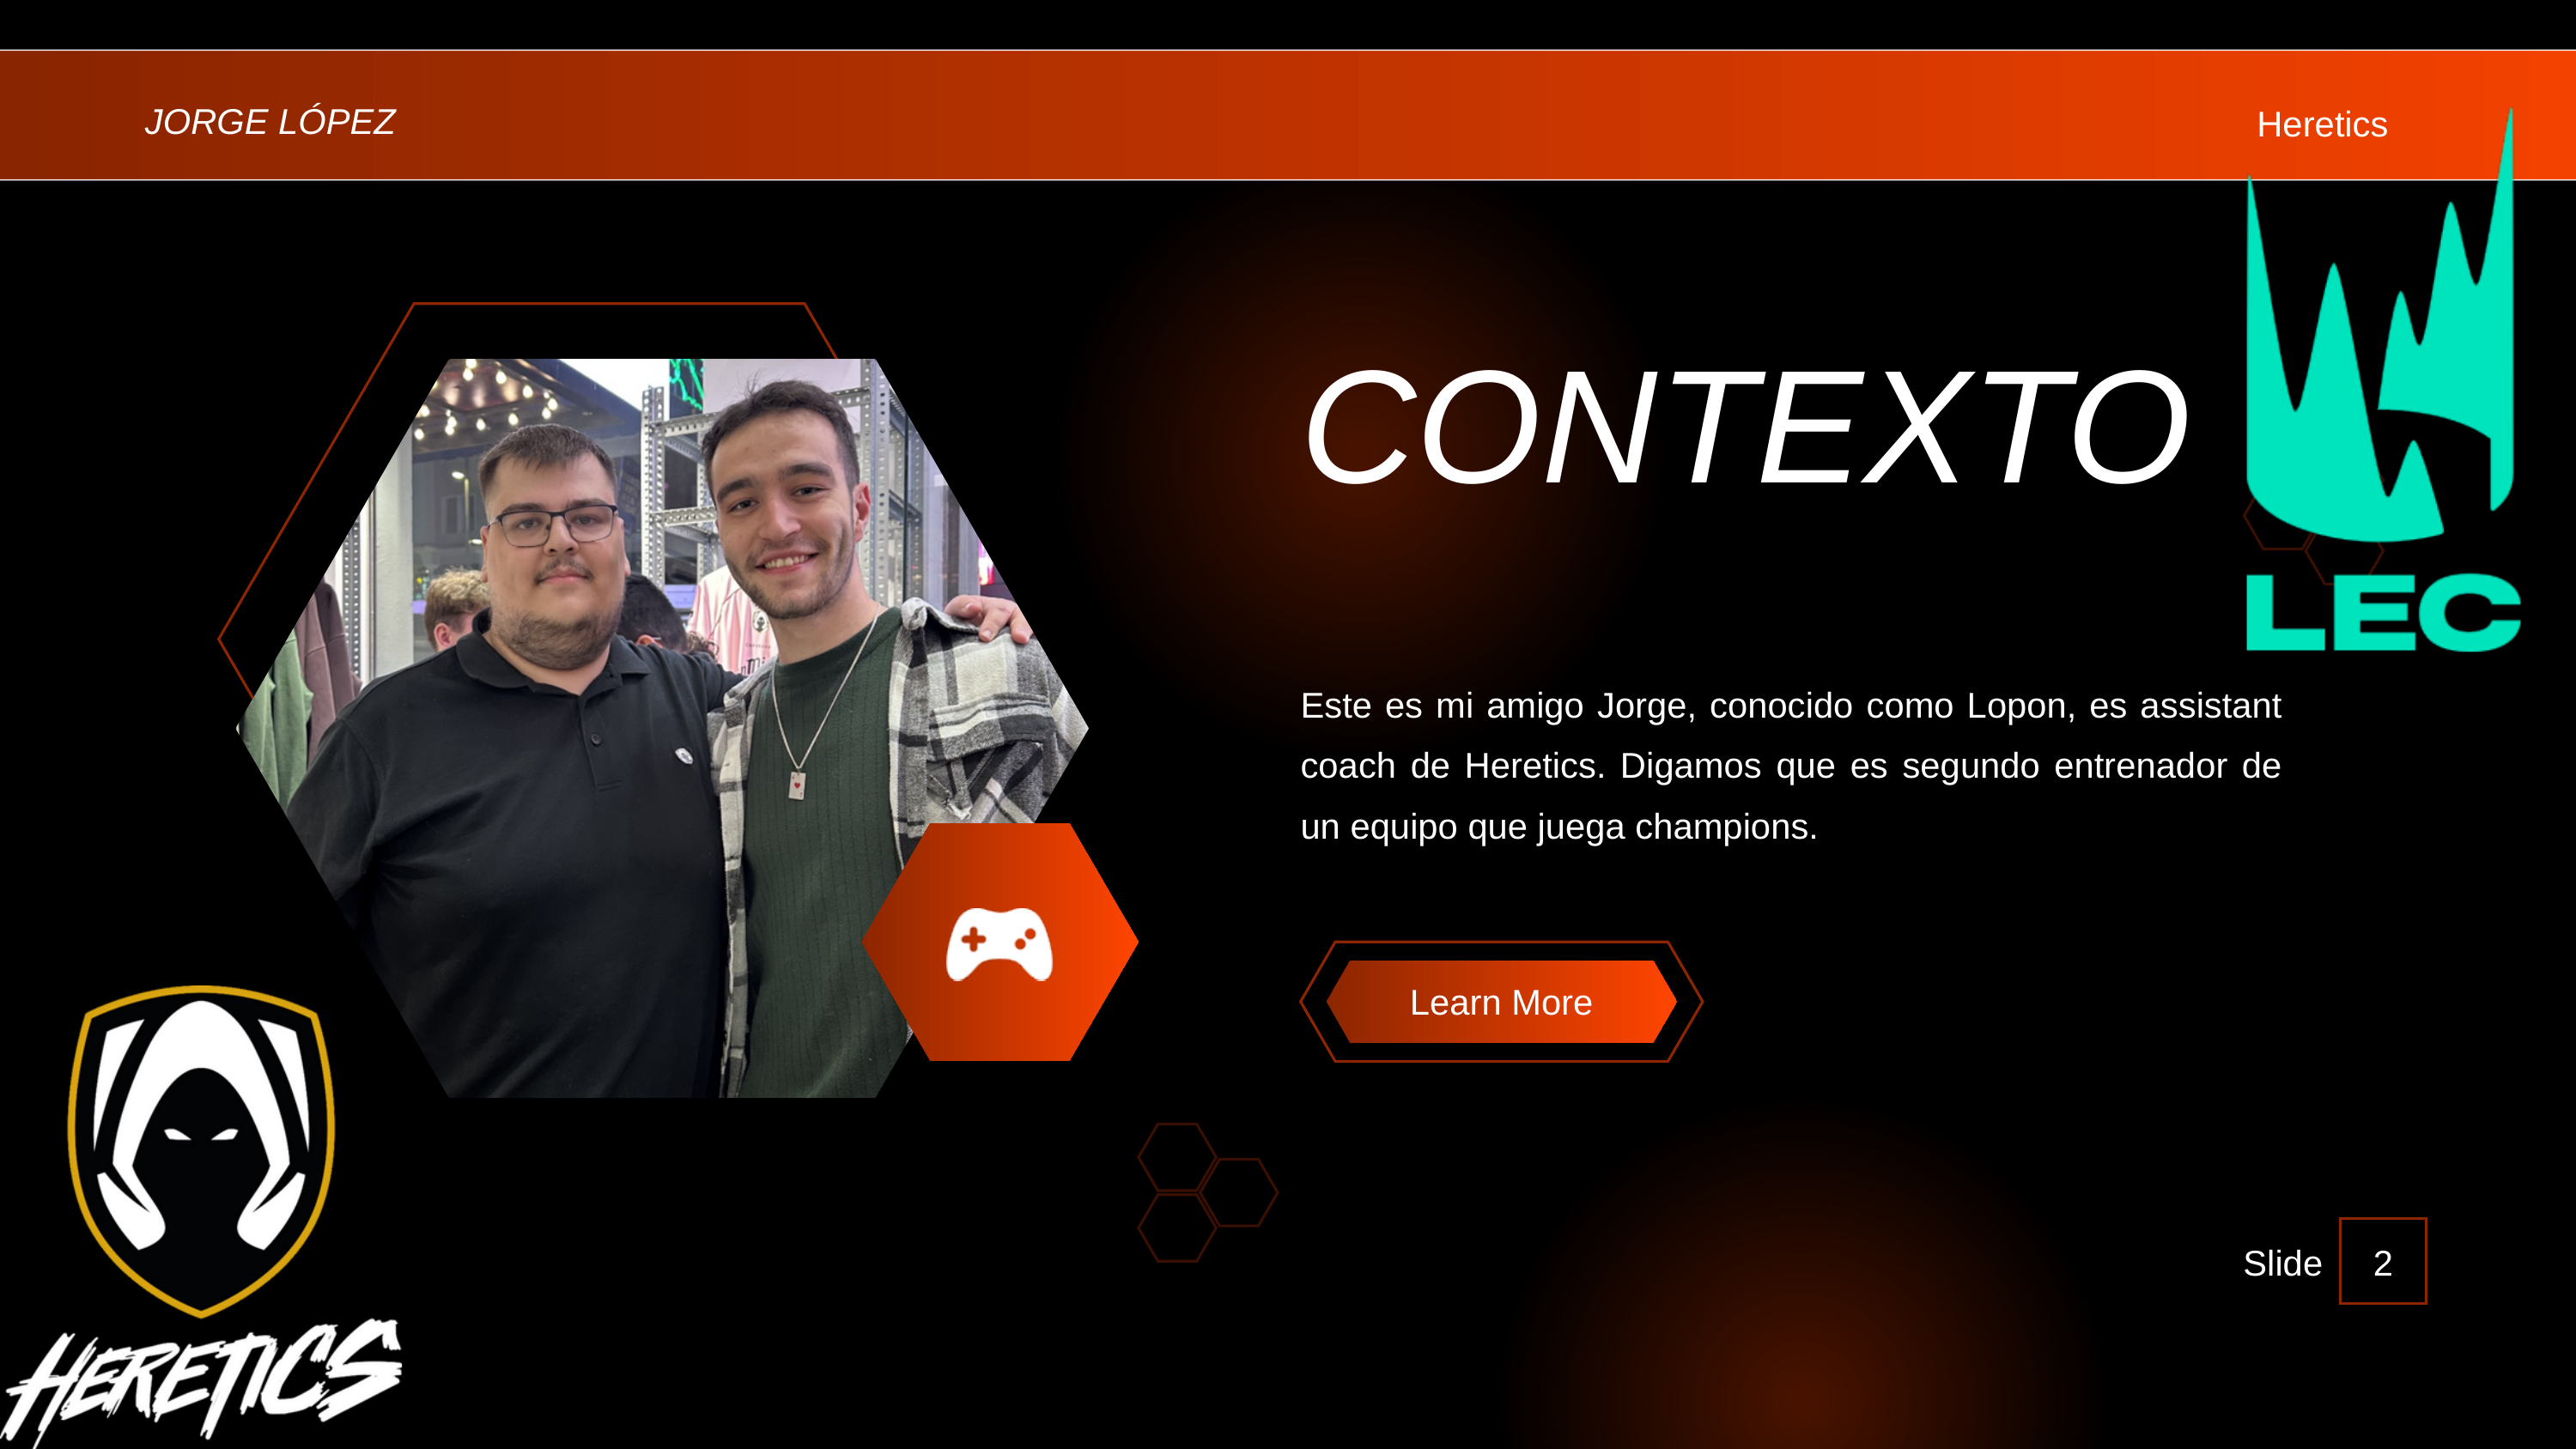

JORGE LÓPEZ
Heretics

CONTEXTO

Este es mi amigo Jorge, conocido como Lopon, es assistant coach de Heretics. Digamos que es segundo entrenador de un equipo que juega champions.

Learn More

Slide
2